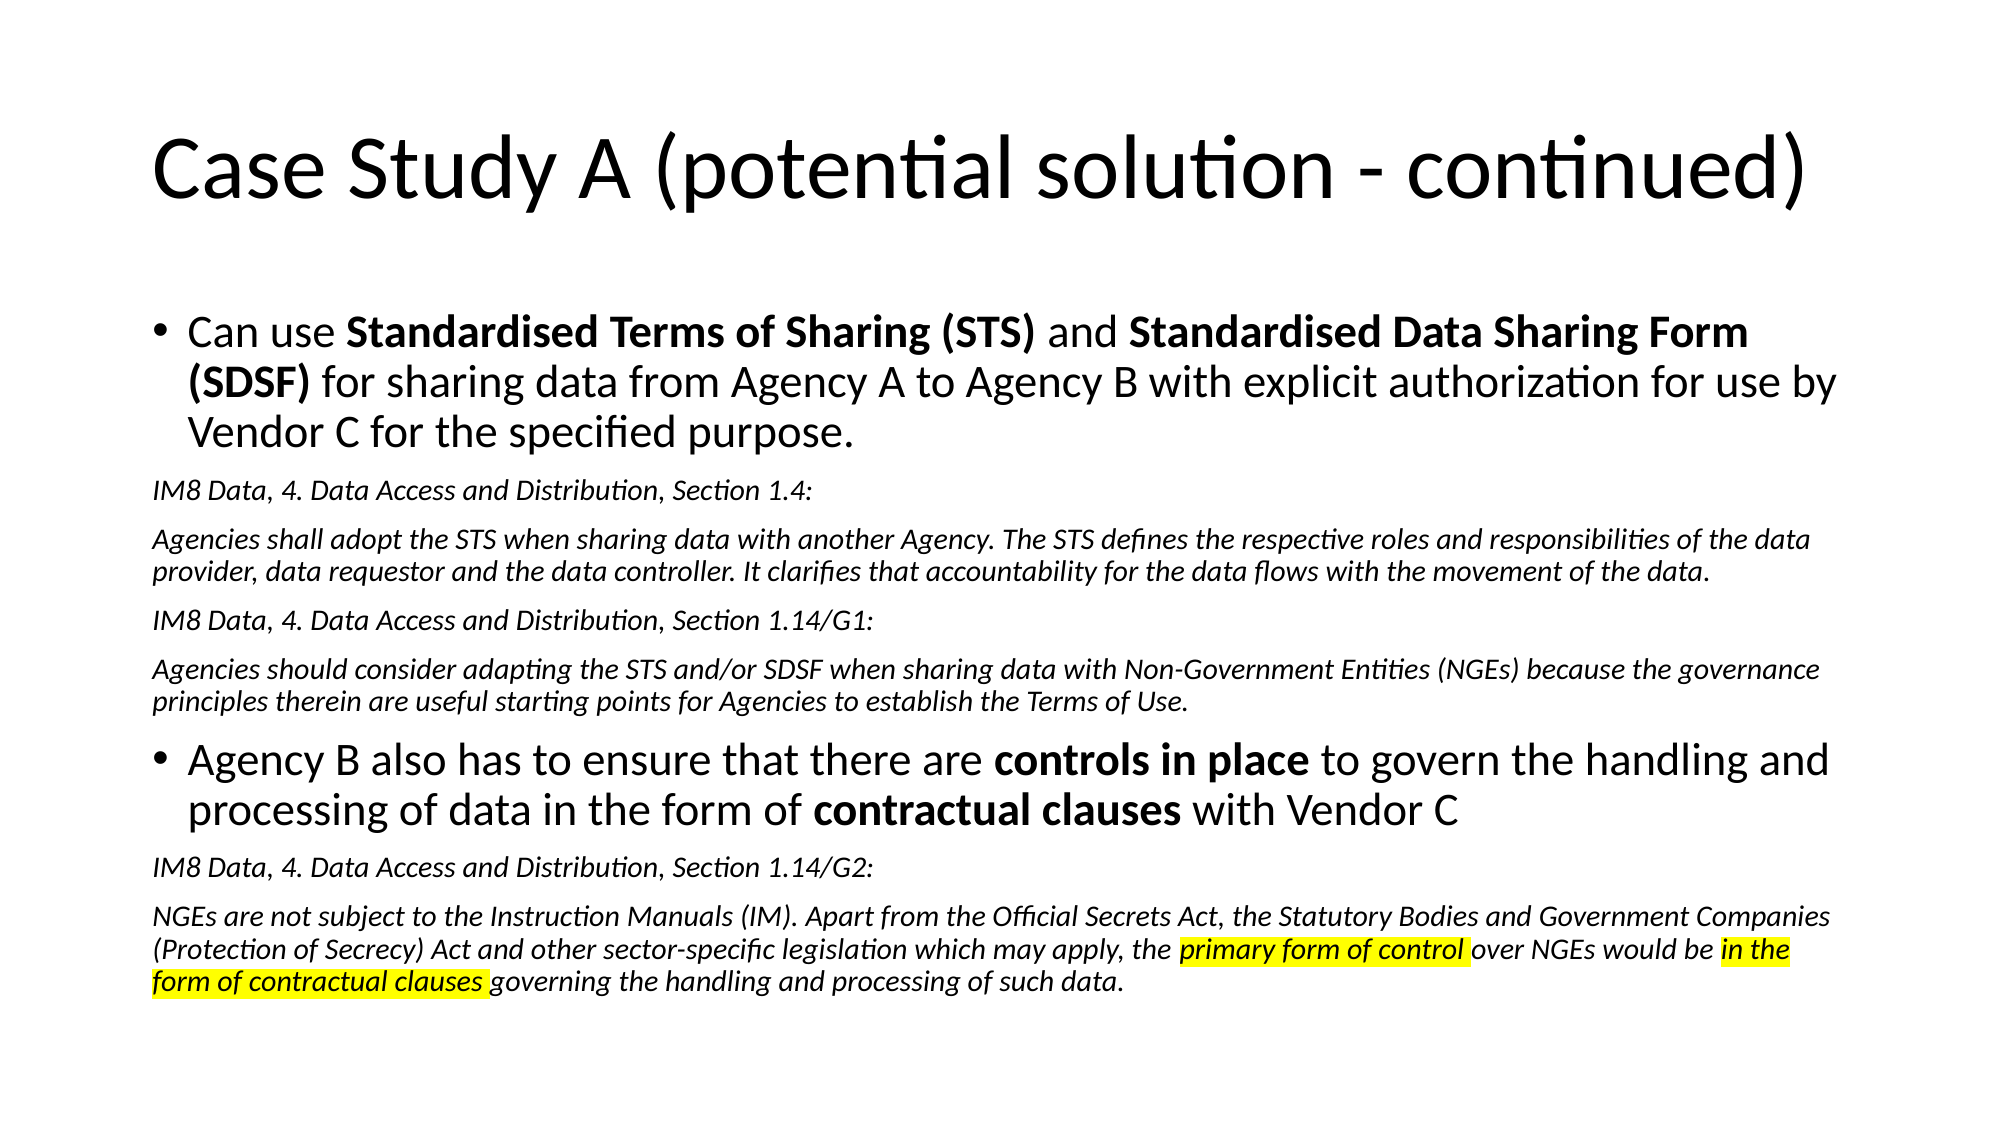

# Case Study A (potential solution - continued)
Can use Standardised Terms of Sharing (STS) and Standardised Data Sharing Form (SDSF) for sharing data from Agency A to Agency B with explicit authorization for use by Vendor C for the specified purpose.
IM8 Data, 4. Data Access and Distribution, Section 1.4:
Agencies shall adopt the STS when sharing data with another Agency. The STS defines the respective roles and responsibilities of the data provider, data requestor and the data controller. It clarifies that accountability for the data flows with the movement of the data.
IM8 Data, 4. Data Access and Distribution, Section 1.14/G1:
Agencies should consider adapting the STS and/or SDSF when sharing data with Non-Government Entities (NGEs) because the governance principles therein are useful starting points for Agencies to establish the Terms of Use.
Agency B also has to ensure that there are controls in place to govern the handling and processing of data in the form of contractual clauses with Vendor C
IM8 Data, 4. Data Access and Distribution, Section 1.14/G2:
NGEs are not subject to the Instruction Manuals (IM). Apart from the Official Secrets Act, the Statutory Bodies and Government Companies (Protection of Secrecy) Act and other sector-specific legislation which may apply, the primary form of control over NGEs would be in the form of contractual clauses governing the handling and processing of such data.